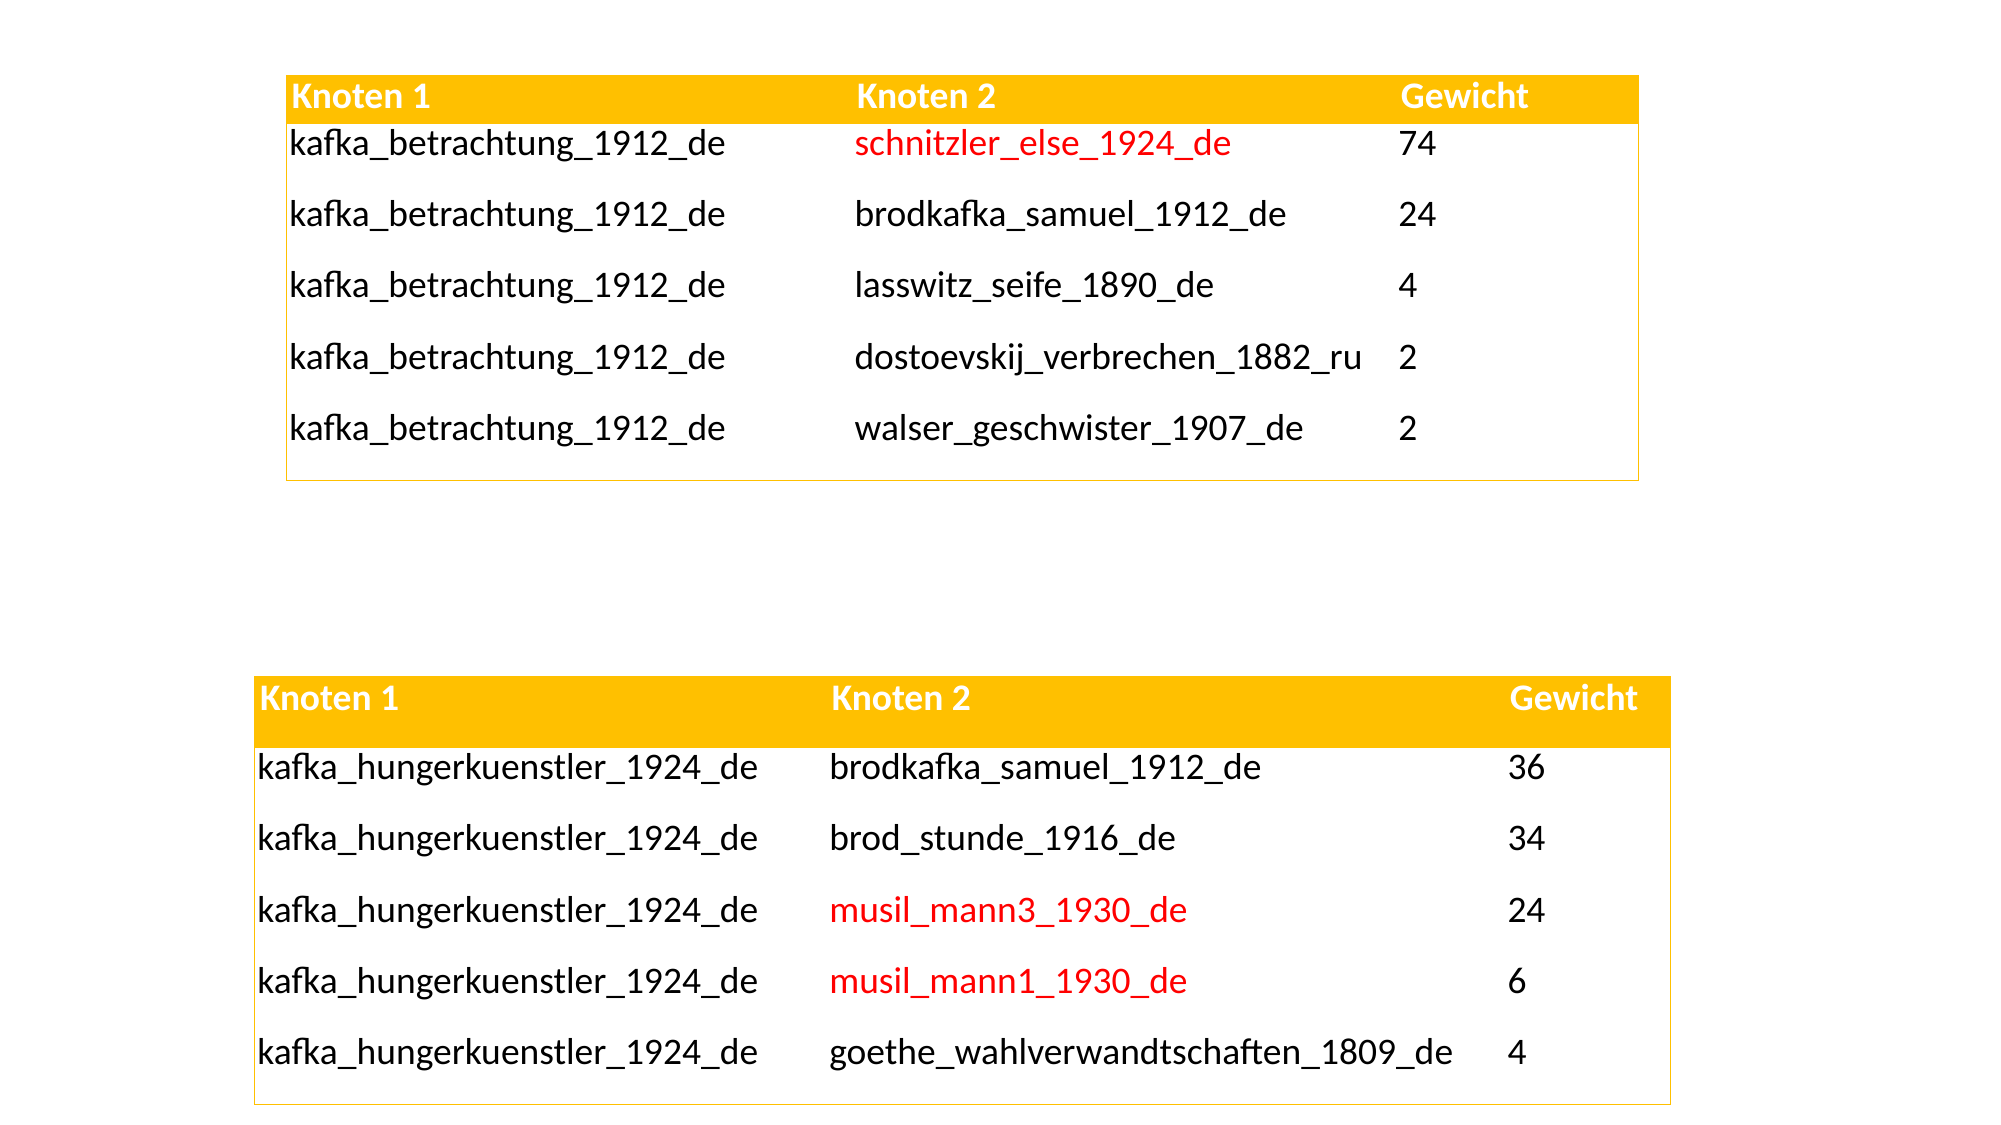

| Knoten 1 | Knoten 2 | Gewicht |
| --- | --- | --- |
| kafka\_betrachtung\_1912\_de | schnitzler\_else\_1924\_de | 74 |
| kafka\_betrachtung\_1912\_de | brodkafka\_samuel\_1912\_de | 24 |
| kafka\_betrachtung\_1912\_de | lasswitz\_seife\_1890\_de | 4 |
| kafka\_betrachtung\_1912\_de | dostoevskij\_verbrechen\_1882\_ru | 2 |
| kafka\_betrachtung\_1912\_de | walser\_geschwister\_1907\_de | 2 |
| Knoten 1 | Knoten 2 | Gewicht |
| --- | --- | --- |
| kafka\_hungerkuenstler\_1924\_de | brodkafka\_samuel\_1912\_de | 36 |
| kafka\_hungerkuenstler\_1924\_de | brod\_stunde\_1916\_de | 34 |
| kafka\_hungerkuenstler\_1924\_de | musil\_mann3\_1930\_de | 24 |
| kafka\_hungerkuenstler\_1924\_de | musil\_mann1\_1930\_de | 6 |
| kafka\_hungerkuenstler\_1924\_de | goethe\_wahlverwandtschaften\_1809\_de | 4 |